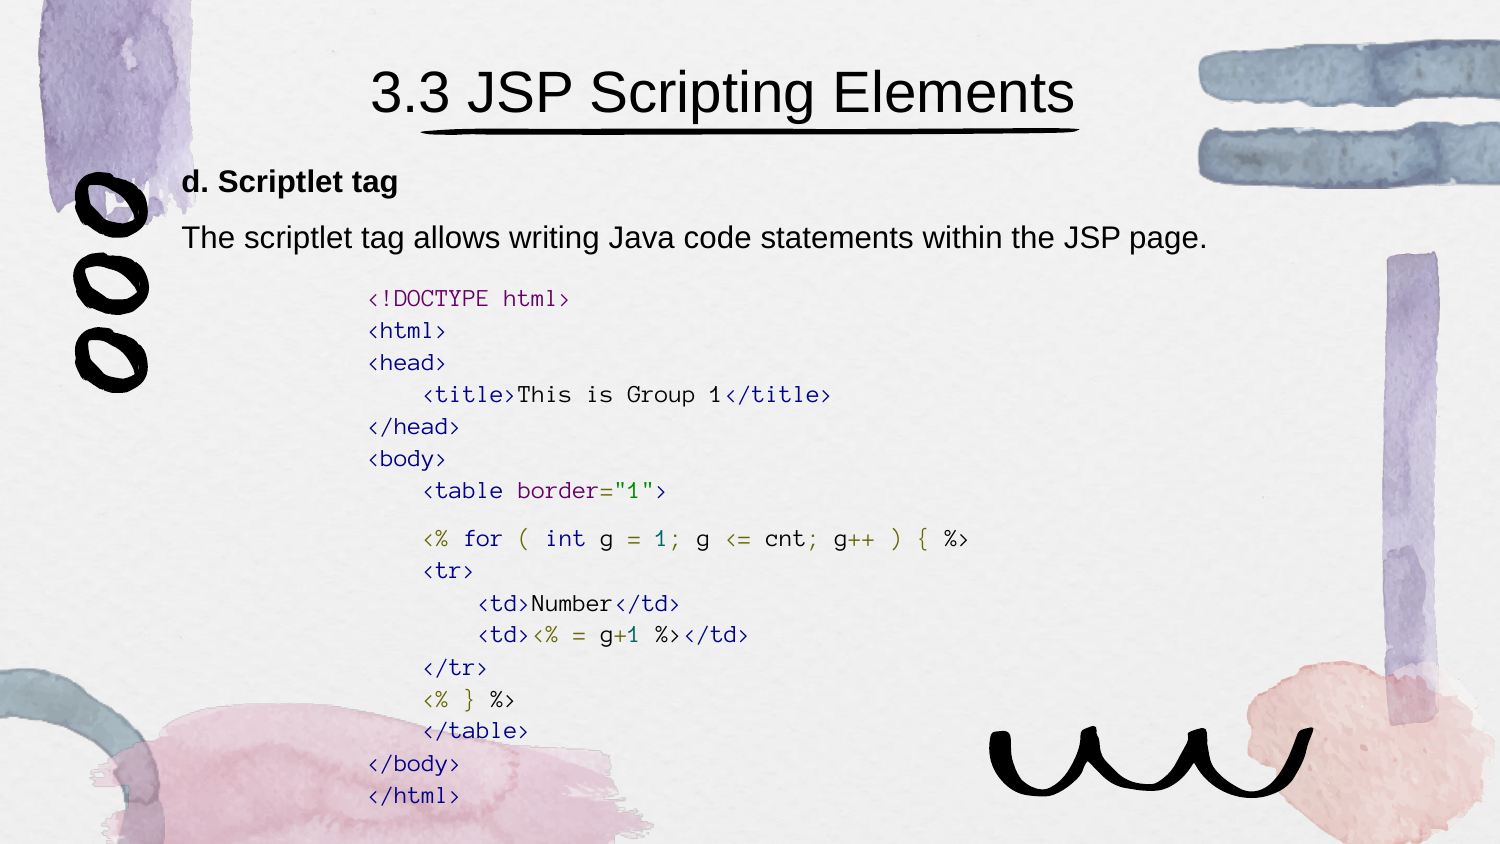

# 3.3 JSP Scripting Elements
d. Scriptlet tag
The scriptlet tag allows writing Java code statements within the JSP page.

<!DOCTYPE html>
<html>
<head>
    <title>This is Group 1</title>
</head>
<body>
    <table border="1">
    <% for ( int g = 1; g <= cnt; g++ ) { %>
    <tr>
        <td>Number</td>
        <td><% = g+1 %></td>
    </tr>
    <% } %>
    </table>
</body>
</html>